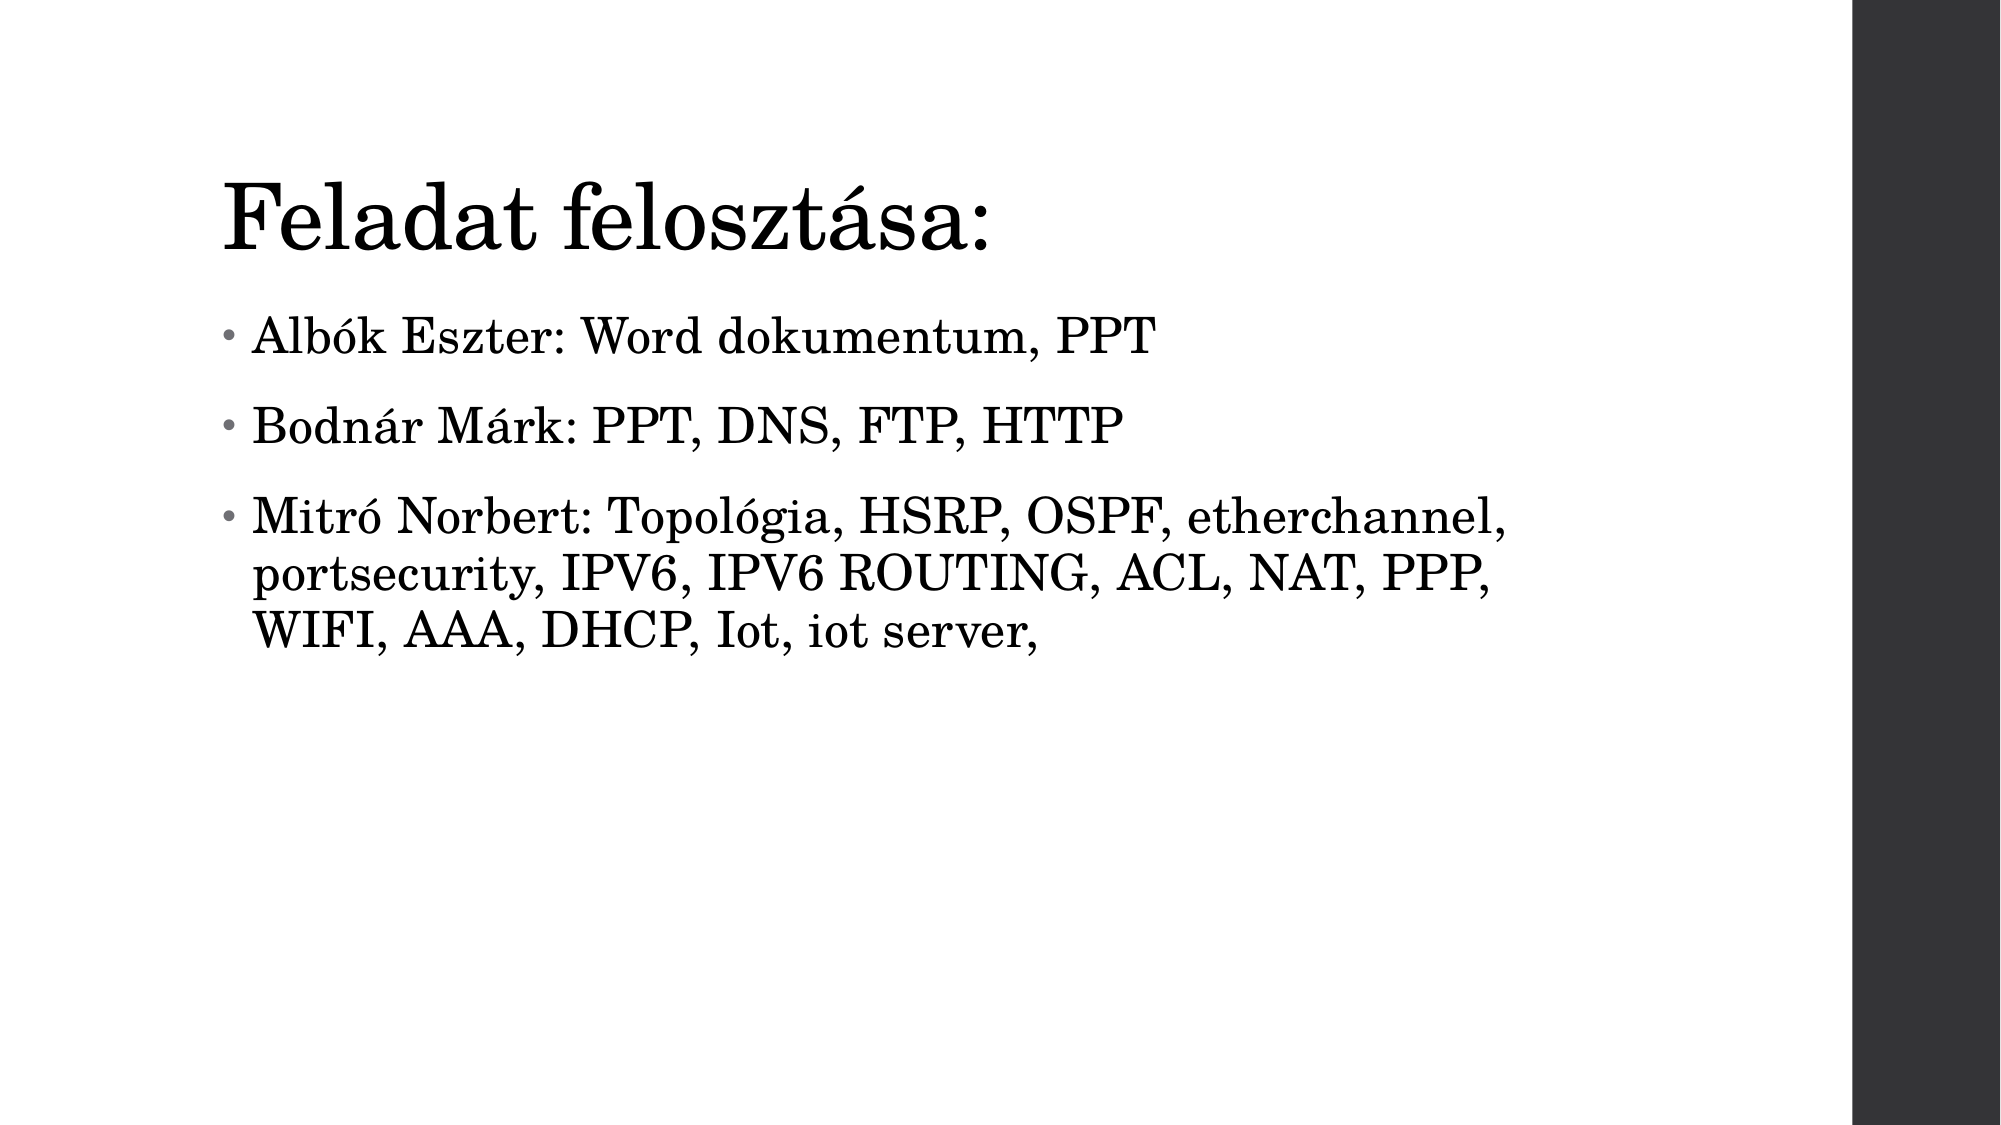

# Feladat felosztása:
Albók Eszter: Word dokumentum, PPT
Bodnár Márk: PPT, DNS, FTP, HTTP
Mitró Norbert: Topológia, HSRP, OSPF, etherchannel, portsecurity, IPV6, IPV6 ROUTING, ACL, NAT, PPP, WIFI, AAA, DHCP, Iot, iot server,